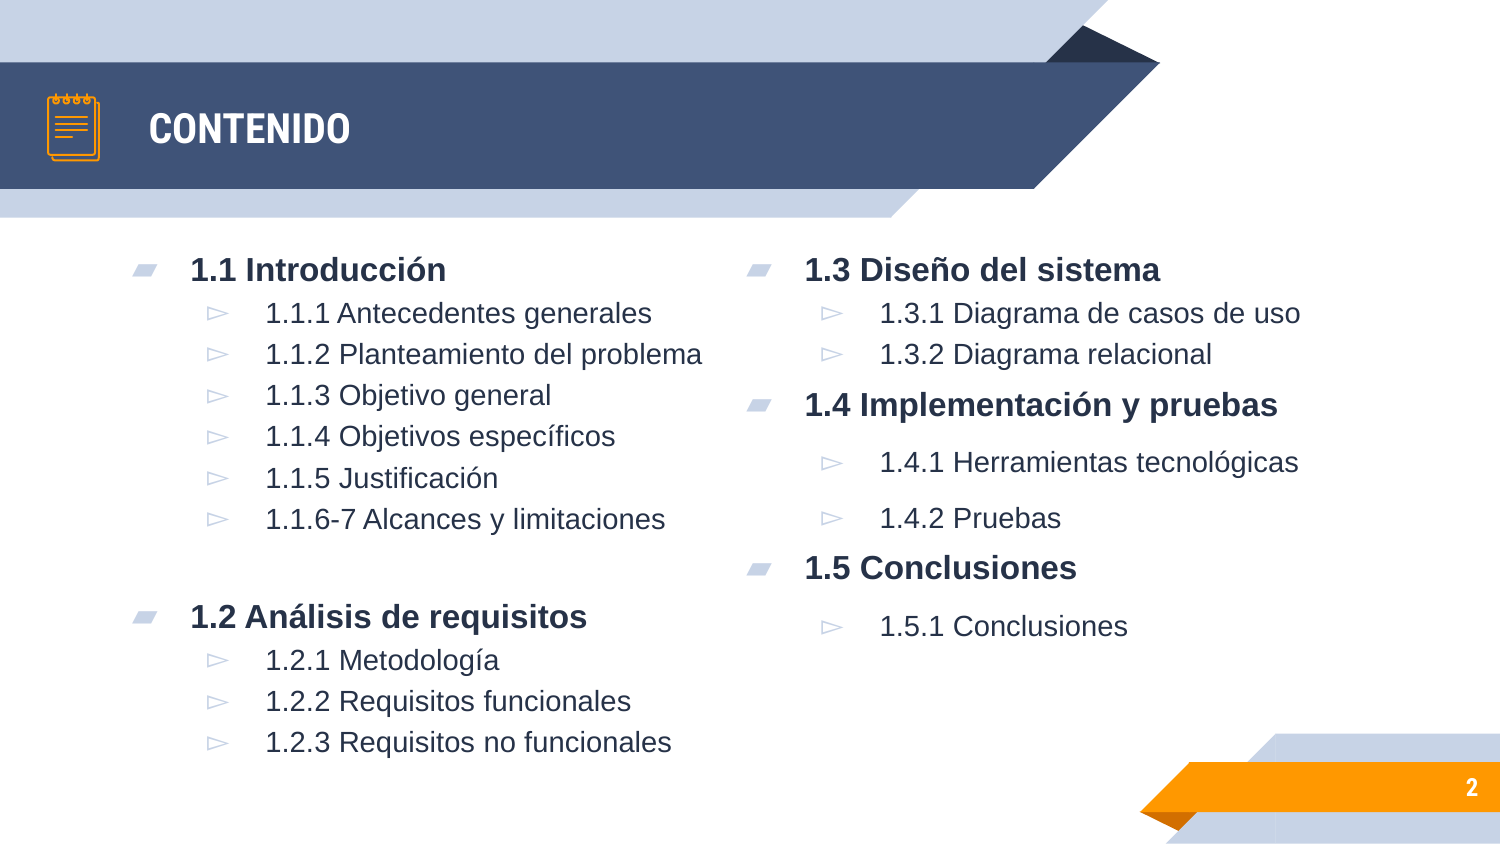

# CONTENIDO

1.1 Introducción
1.1.1 Antecedentes generales
1.1.2 Planteamiento del problema
1.1.3 Objetivo general
1.1.4 Objetivos específicos
1.1.5 Justificación
1.1.6-7 Alcances y limitaciones

1.2 Análisis de requisitos
1.2.1 Metodología
1.2.2 Requisitos funcionales
1.2.3 Requisitos no funcionales

1.3 Diseño del sistema
1.3.1 Diagrama de casos de uso
1.3.2 Diagrama relacional
1.4 Implementación y pruebas
1.4.1 Herramientas tecnológicas
1.4.2 Pruebas
1.5 Conclusiones
1.5.1 Conclusiones

2